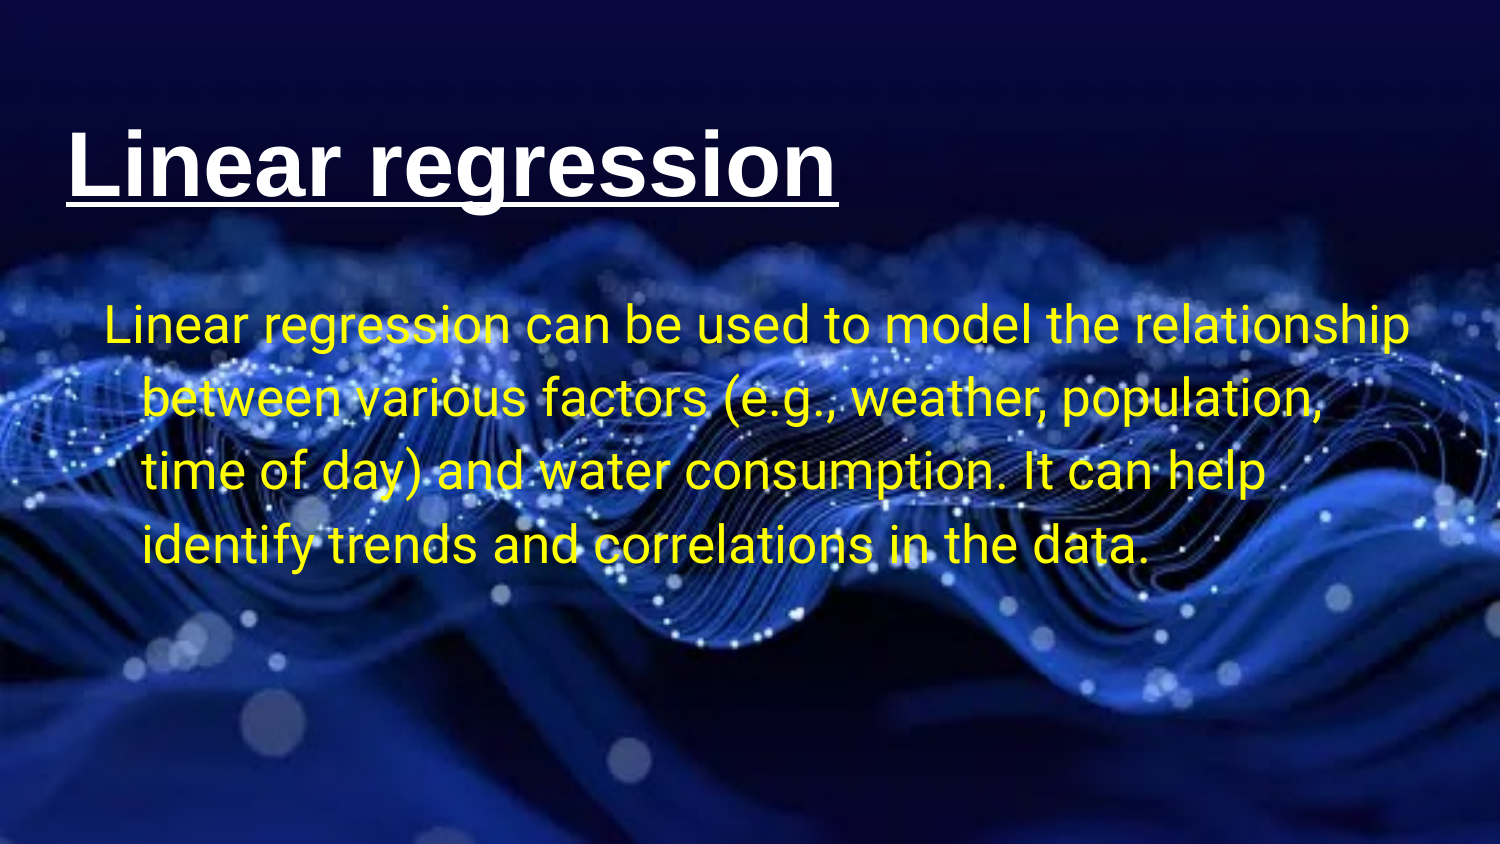

# Linear regression
Linear regression can be used to model the relationship between various factors (e.g., weather, population, time of day) and water consumption. It can help identify trends and correlations in the data.